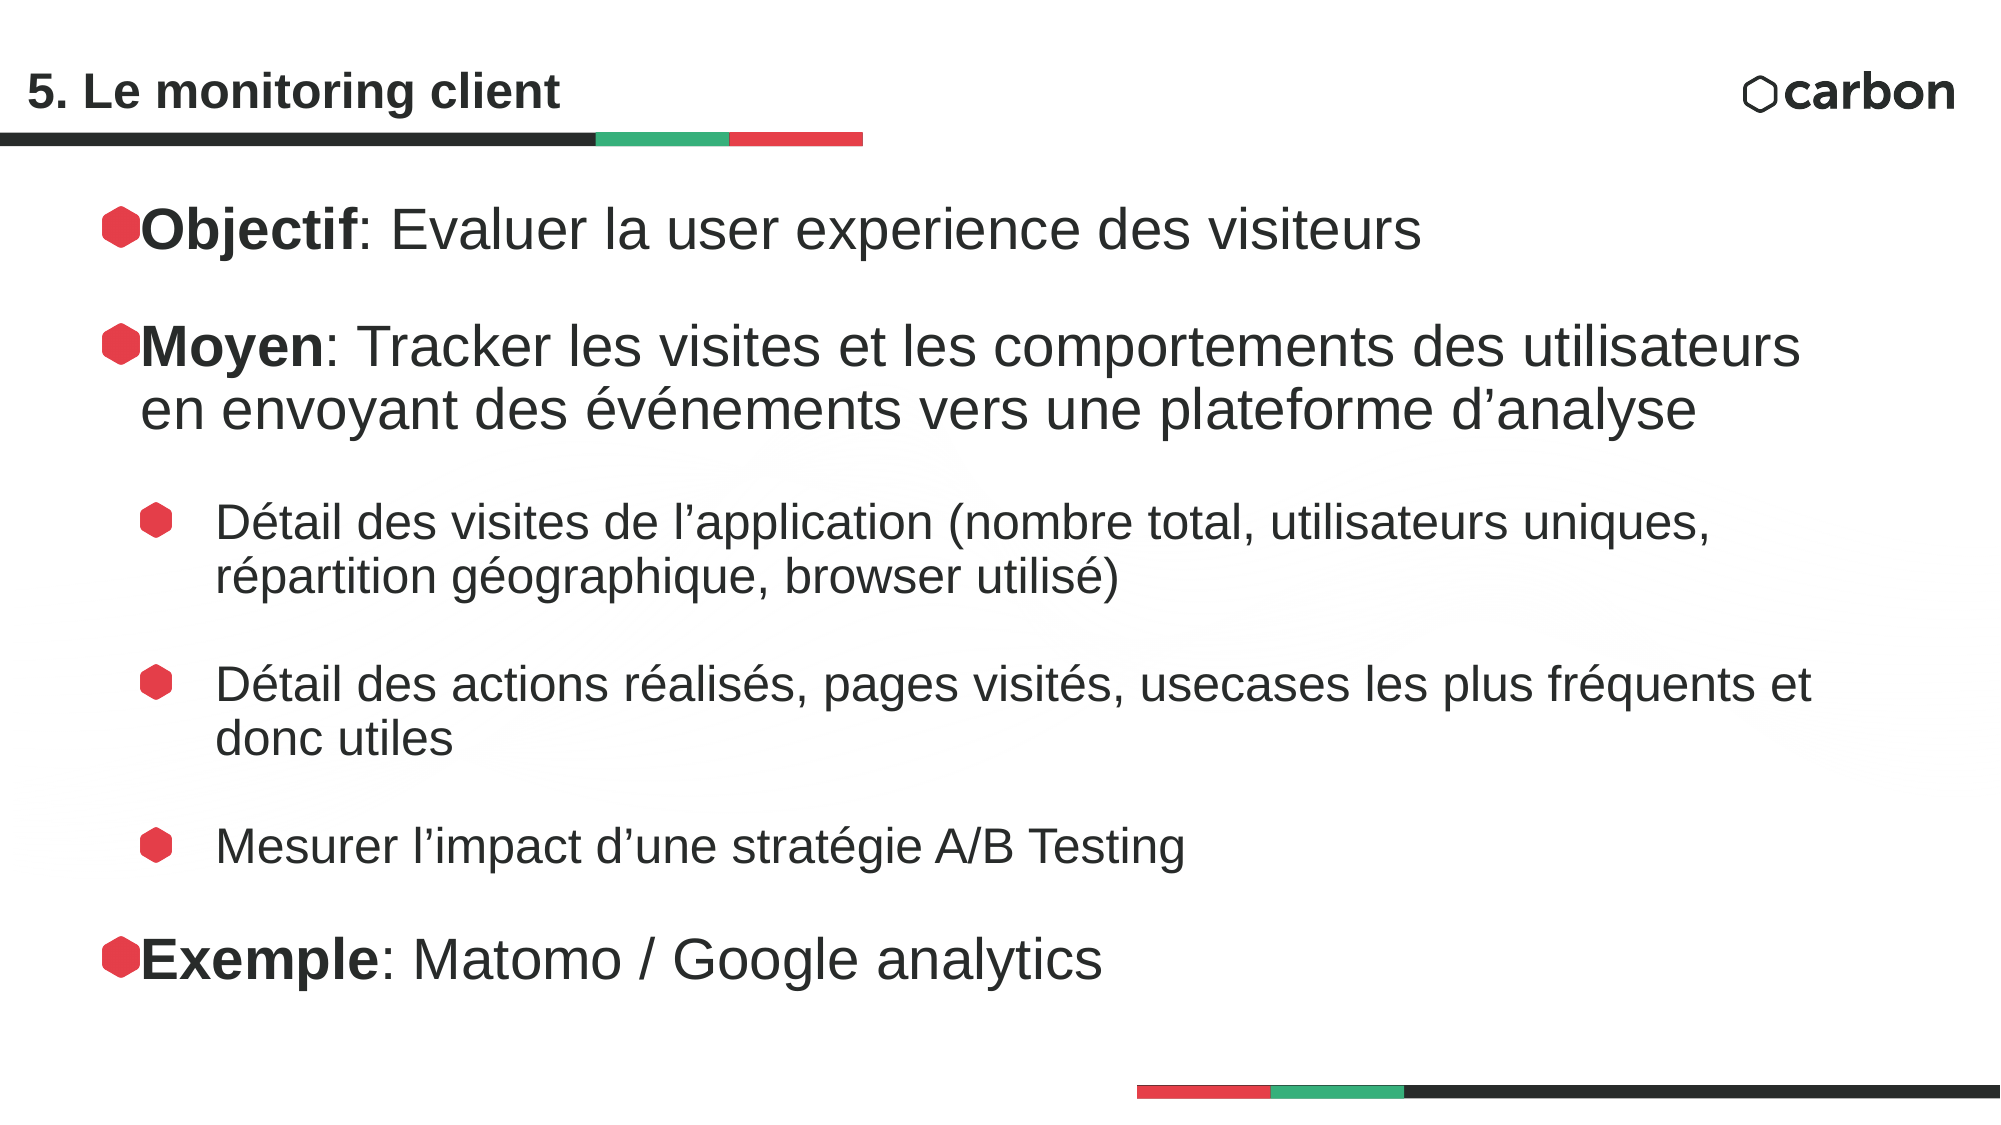

# 5. Le monitoring client
Objectif: Evaluer la user experience des visiteurs
Moyen: Tracker les visites et les comportements des utilisateurs en envoyant des événements vers une plateforme d’analyse
Détail des visites de l’application (nombre total, utilisateurs uniques, répartition géographique, browser utilisé)
Détail des actions réalisés, pages visités, usecases les plus fréquents et donc utiles
Mesurer l’impact d’une stratégie A/B Testing
Exemple: Matomo / Google analytics